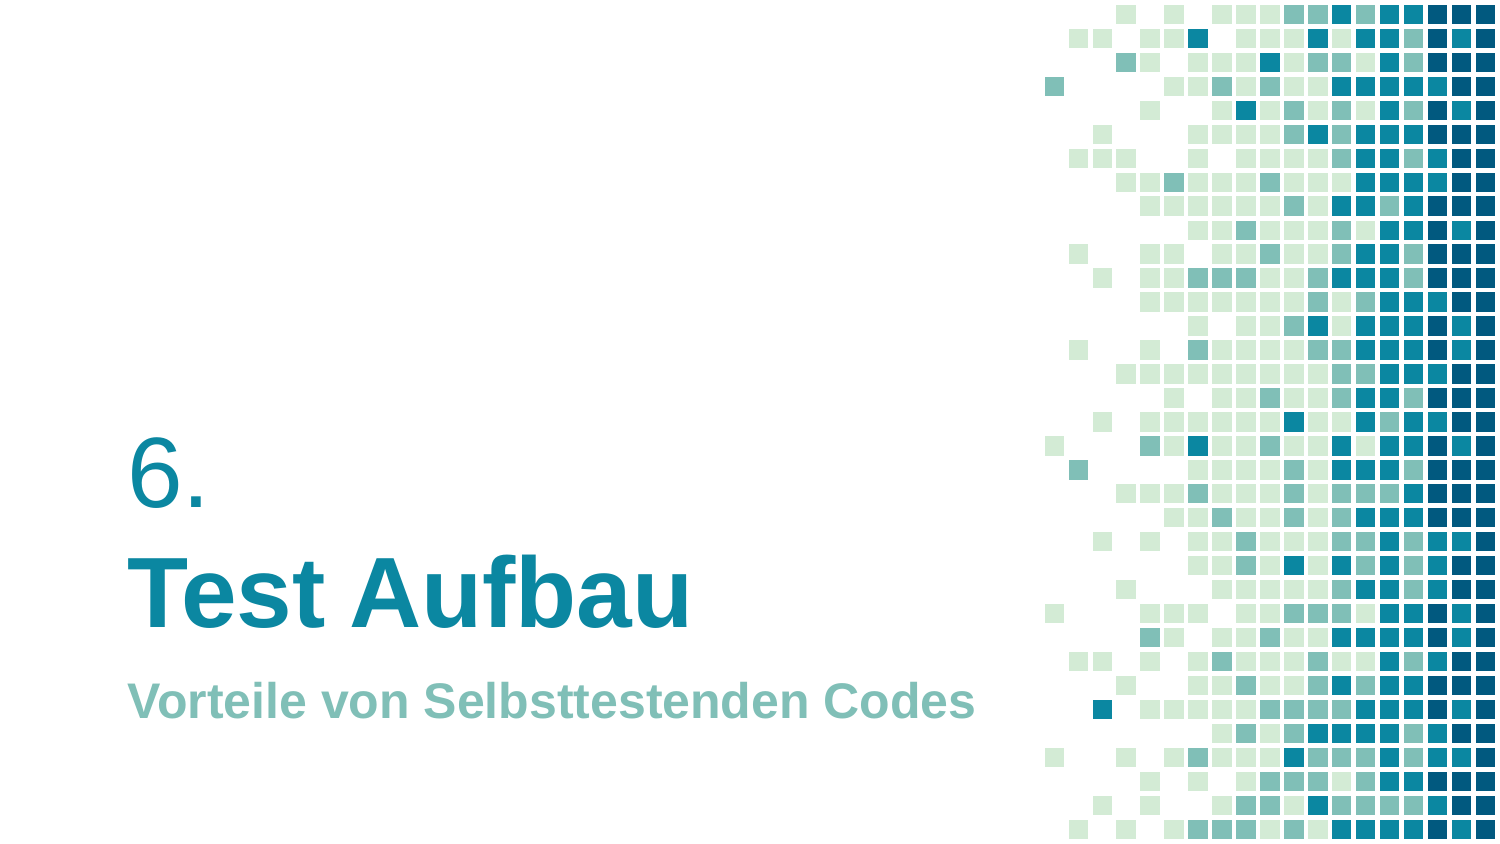

# 6. Test Aufbau
Vorteile von Selbsttestenden Codes